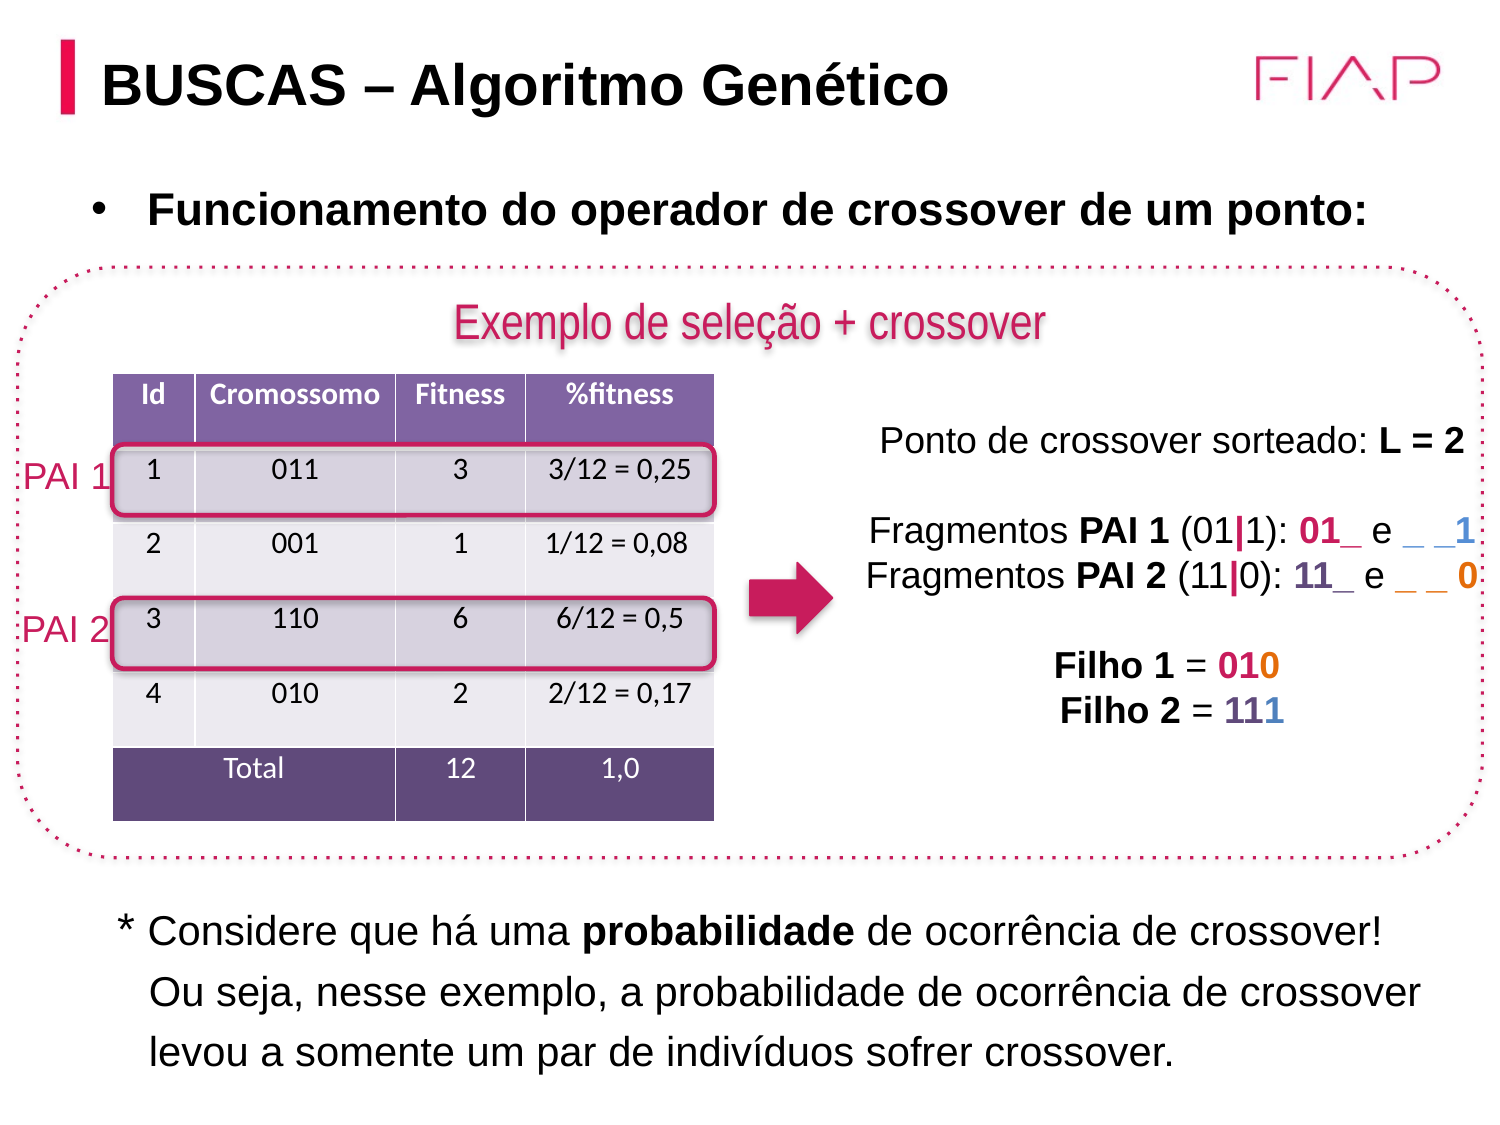

BUSCAS – Algoritmo Genético
Funcionamento do operador de crossover de um ponto:

  * Considere que há uma probabilidade de ocorrência de crossover!
     Ou seja, nesse exemplo, a probabilidade de ocorrência de crossover
     levou a somente um par de indivíduos sofrer crossover.
Exemplo de seleção + crossover

| Id | Cromossomo | Fitness | %fitness |
| --- | --- | --- | --- |
| 1 | 011 | 3 | 3/12 = 0,25 |
| 2 | 001 | 1 | 1/12 = 0,08 |
| 3 | 110 | 6 | 6/12 = 0,5 |
| 4 | 010 | 2 | 2/12 = 0,17 |
| Total |  | 12 | 1,0 |
Ponto de crossover sorteado: L = 2

Fragmentos PAI 1 (01|1): 01_ e _ _1
Fragmentos PAI 2 (11|0): 11_ e _ _ 0

Filho 1 = 010
Filho 2 = 111
PAI 1

PAI 2